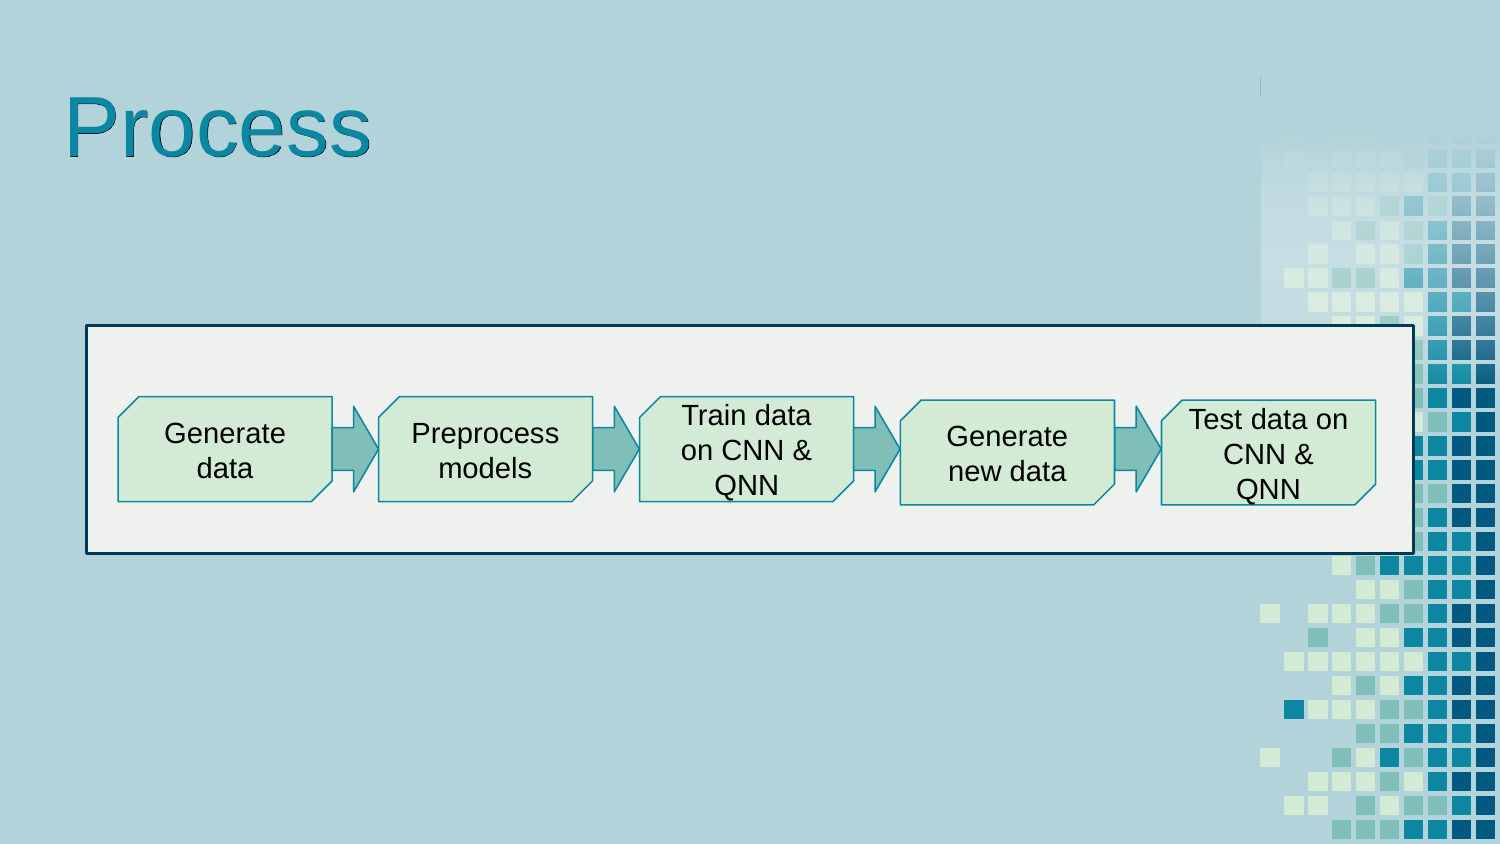

# Process

Preprocess models
Generate data
Train data on CNN & QNN
Generate new data
Test data on CNN & QNN